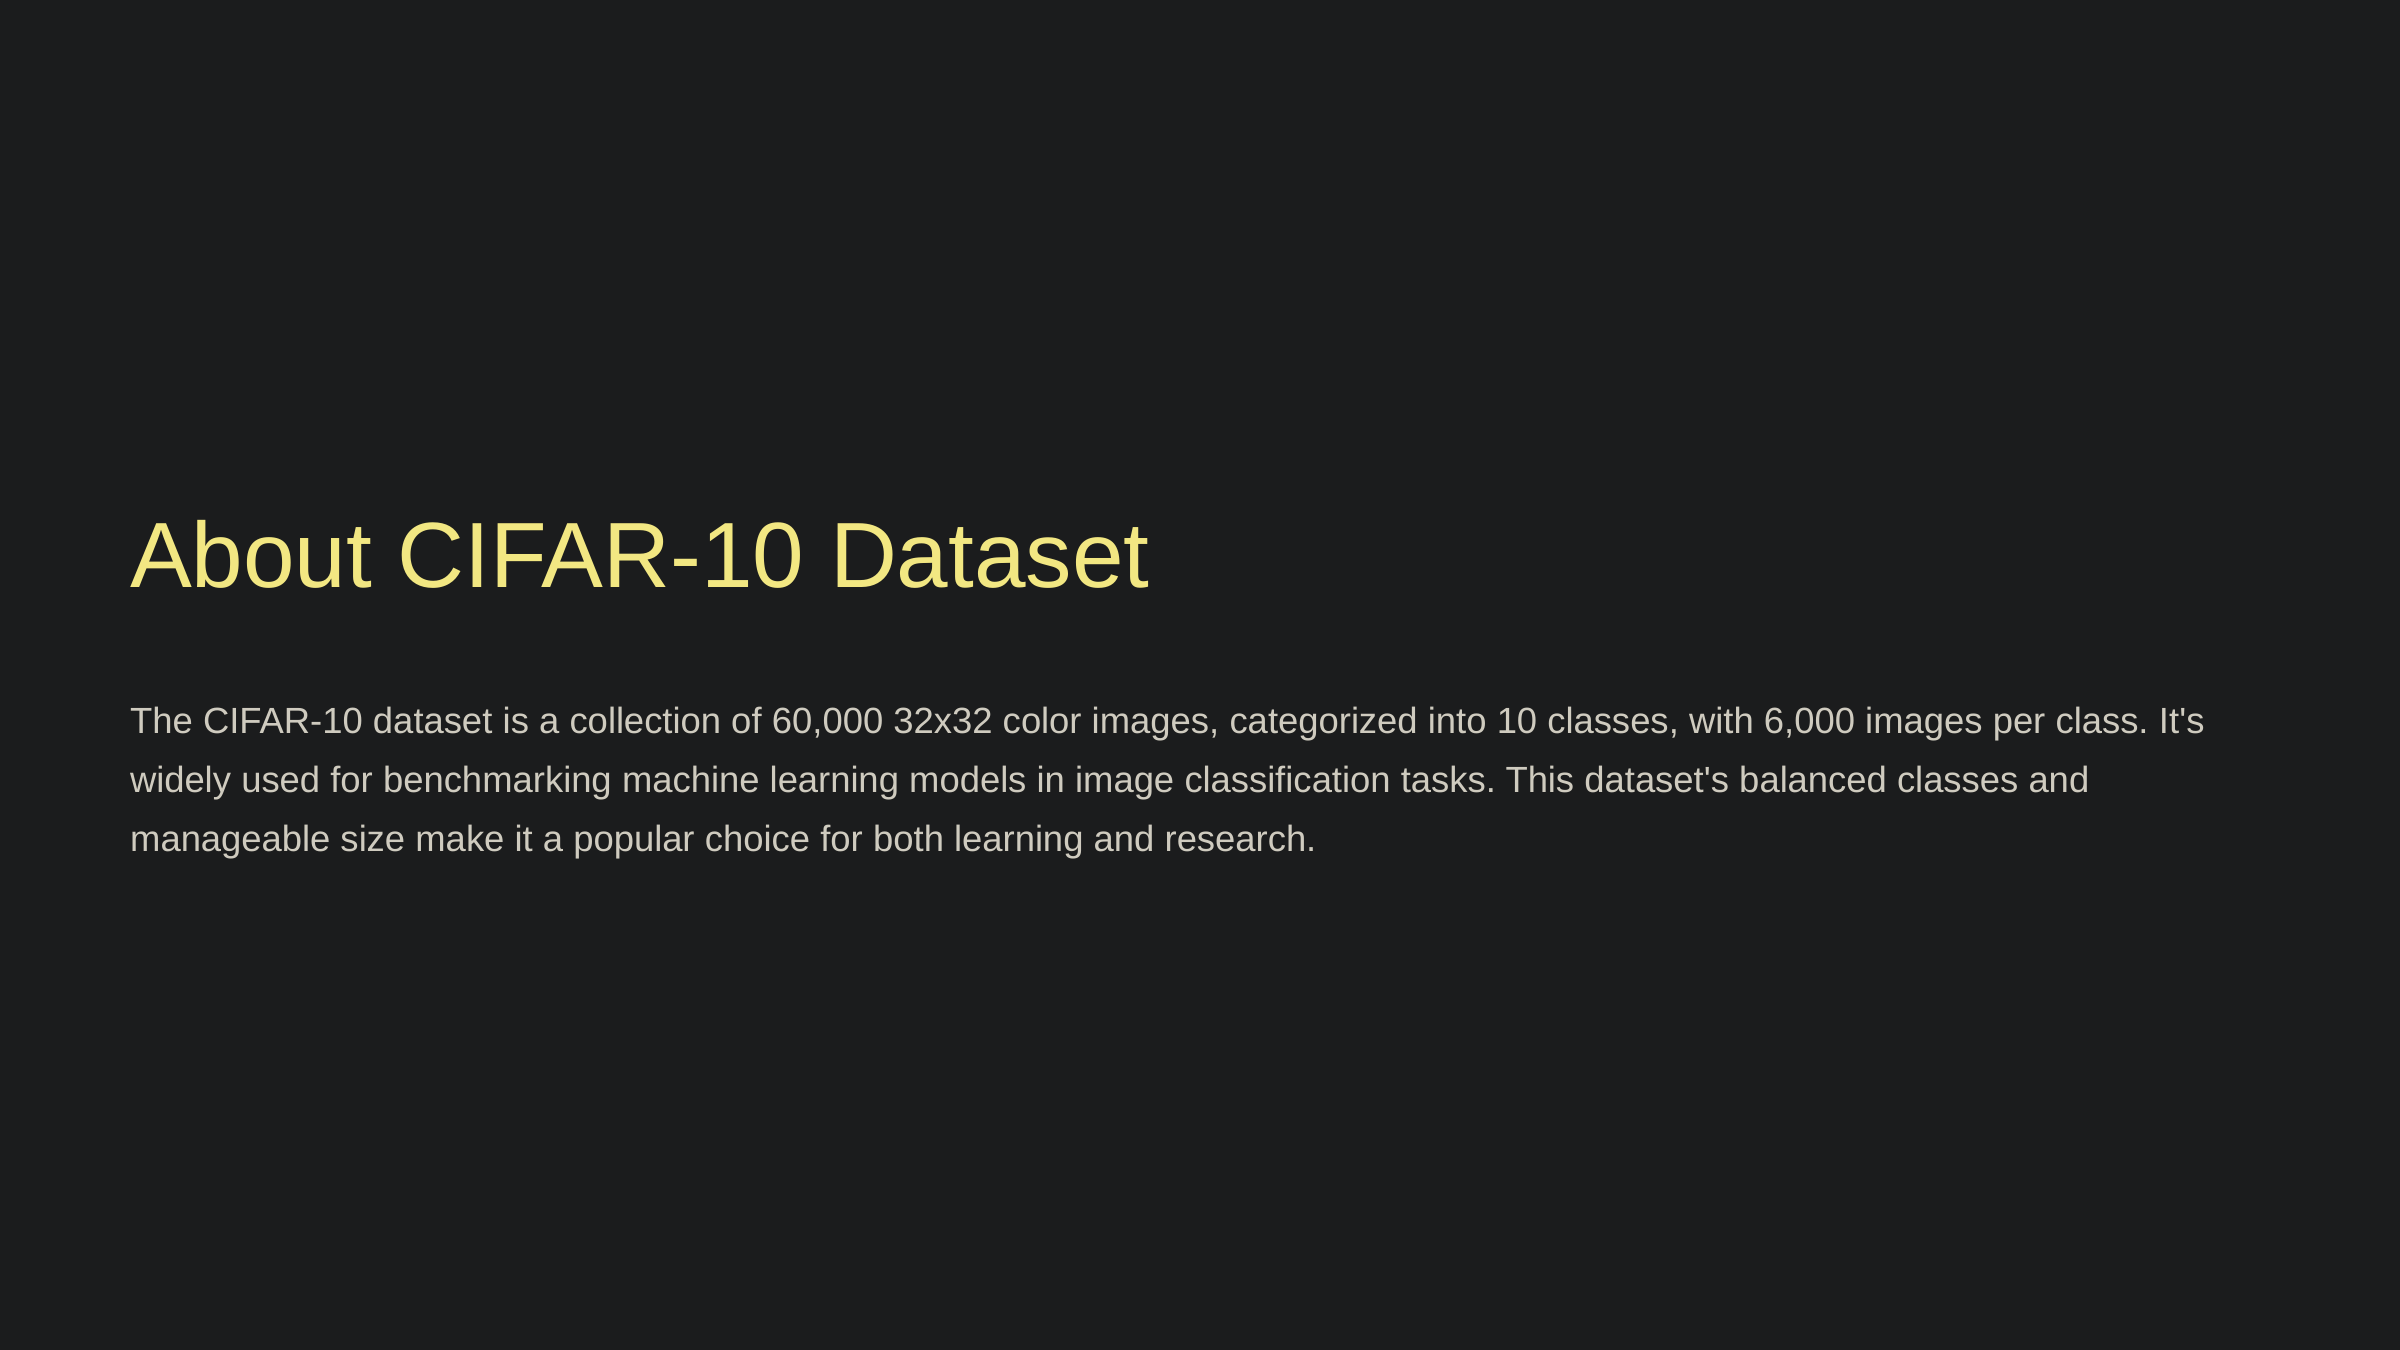

About CIFAR-10 Dataset
The CIFAR-10 dataset is a collection of 60,000 32x32 color images, categorized into 10 classes, with 6,000 images per class. It's widely used for benchmarking machine learning models in image classification tasks. This dataset's balanced classes and manageable size make it a popular choice for both learning and research.